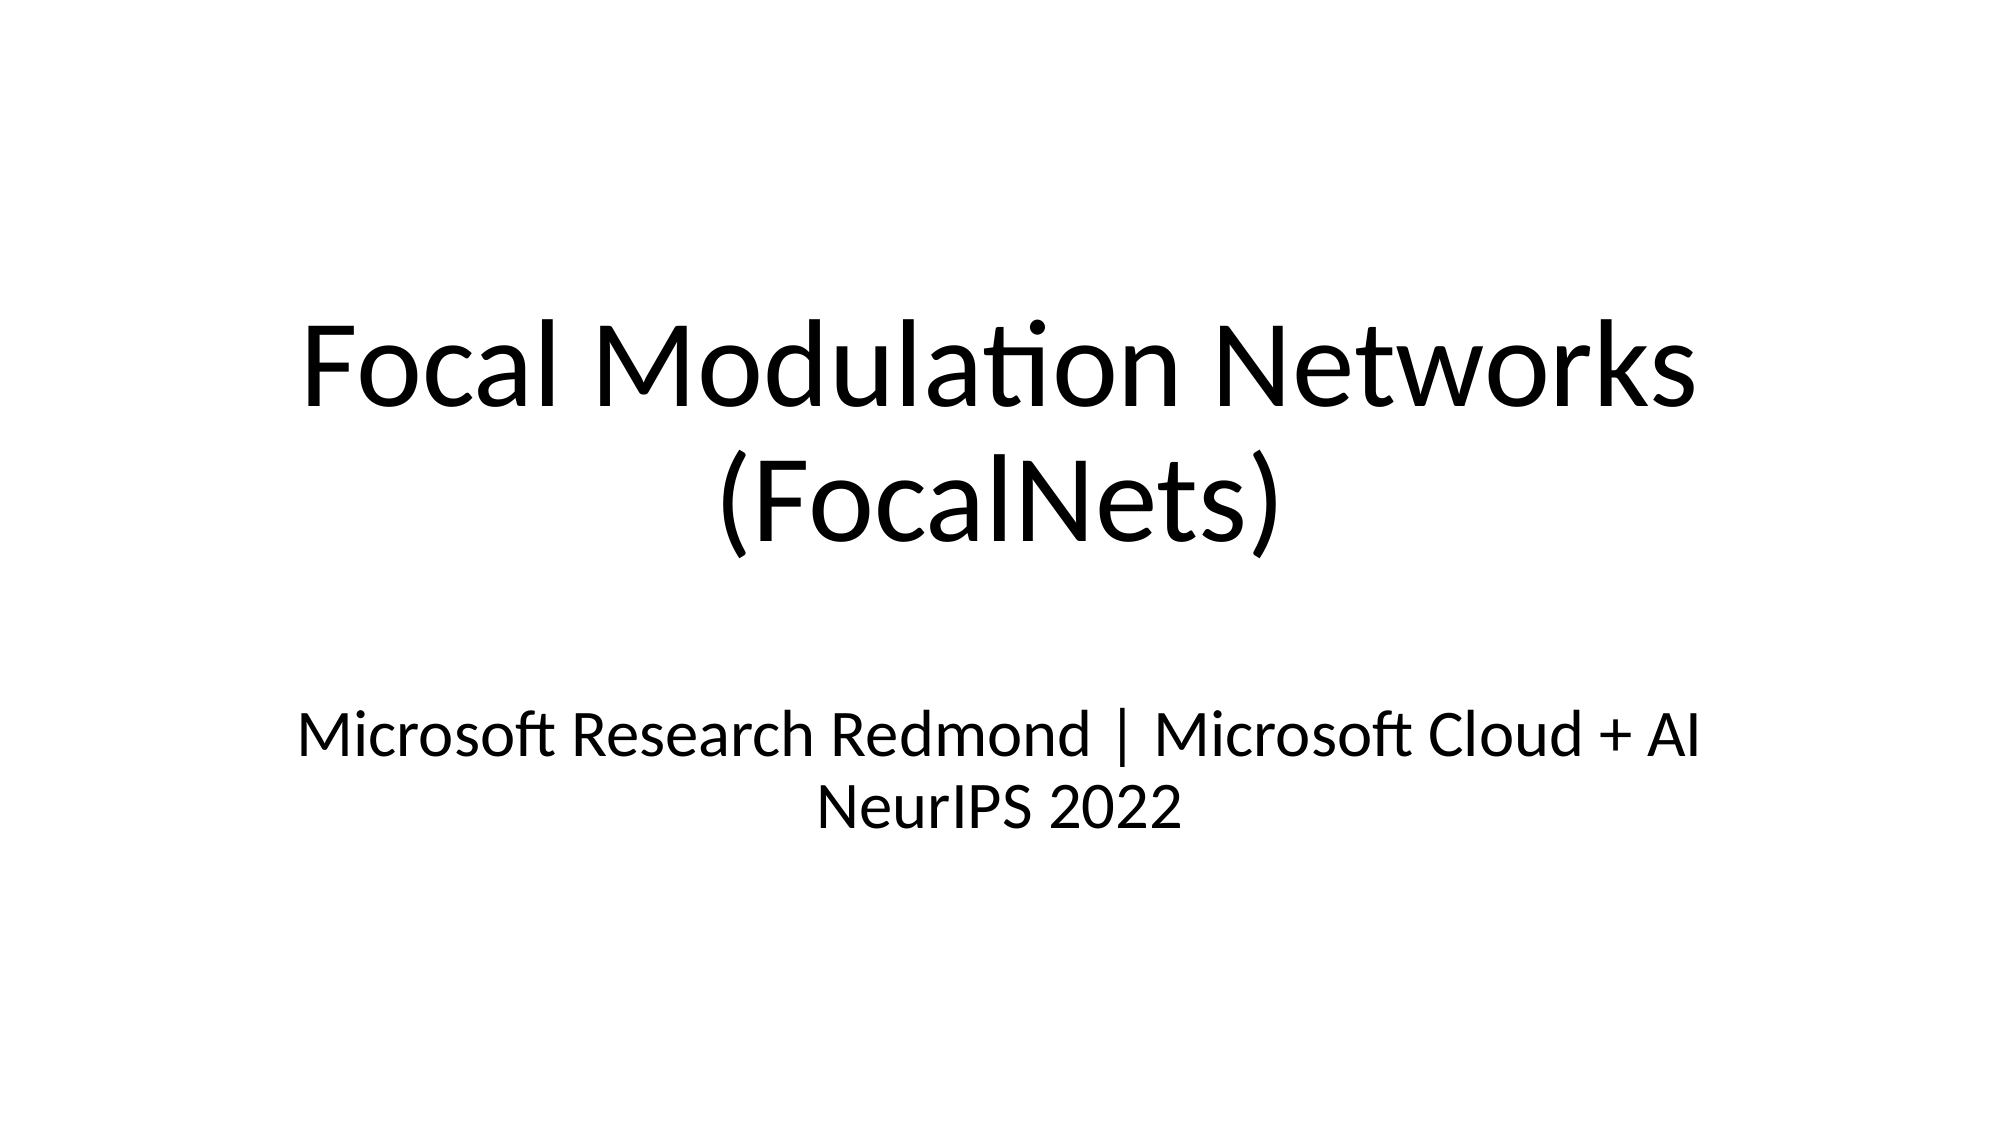

# Focal Modulation Networks (FocalNets)

Microsoft Research Redmond | Microsoft Cloud + AI
NeurIPS 2022